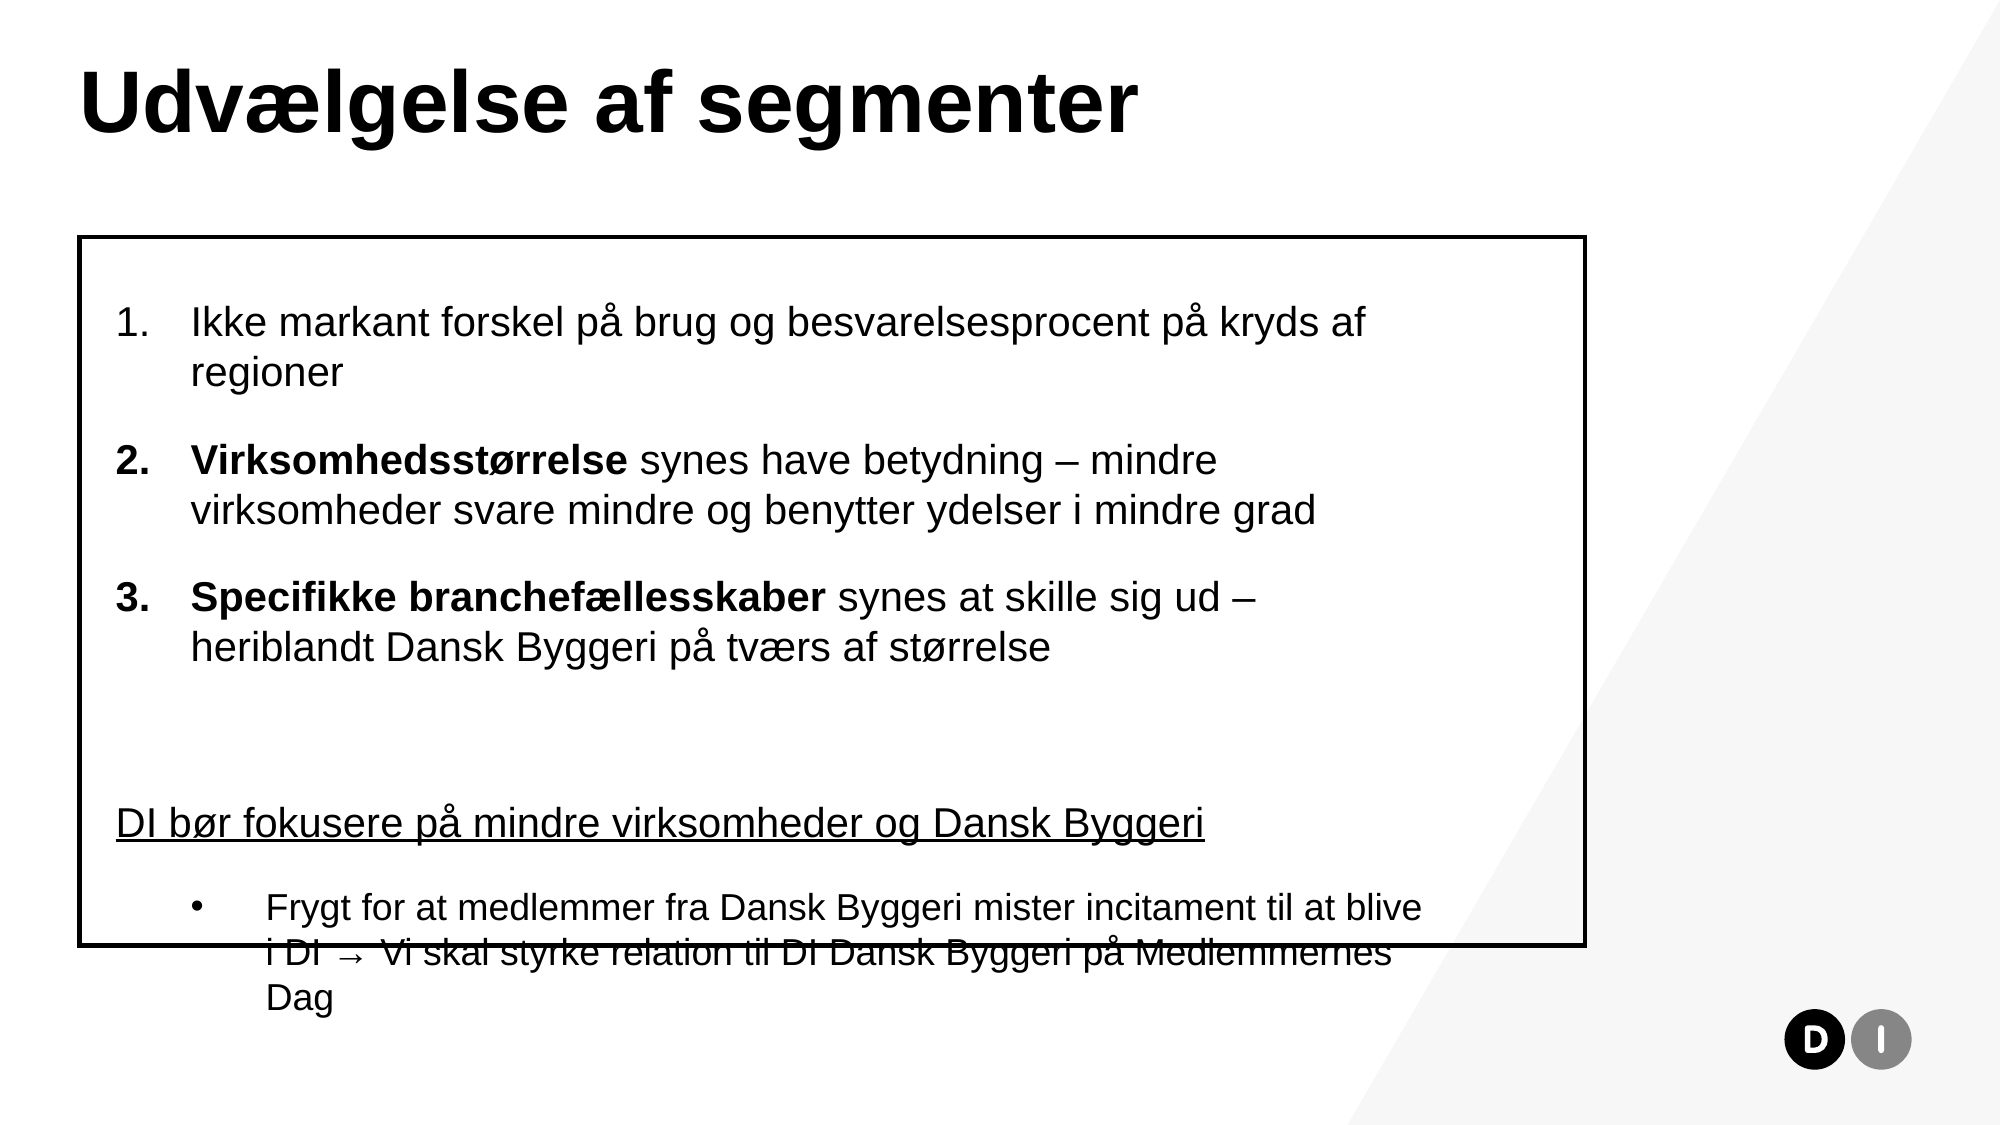

# Udvælgelse af segmenter

Ikke markant forskel på brug og besvarelsesprocent på kryds af regioner
Virksomhedsstørrelse synes have betydning – mindre virksomheder svare mindre og benytter ydelser i mindre grad
Specifikke branchefællesskaber synes at skille sig ud – heriblandt Dansk Byggeri på tværs af størrelse

DI bør fokusere på mindre virksomheder og Dansk Byggeri
Frygt for at medlemmer fra Dansk Byggeri mister incitament til at blive i DI → Vi skal styrke relation til DI Dansk Byggeri på Medlemmernes  Dag